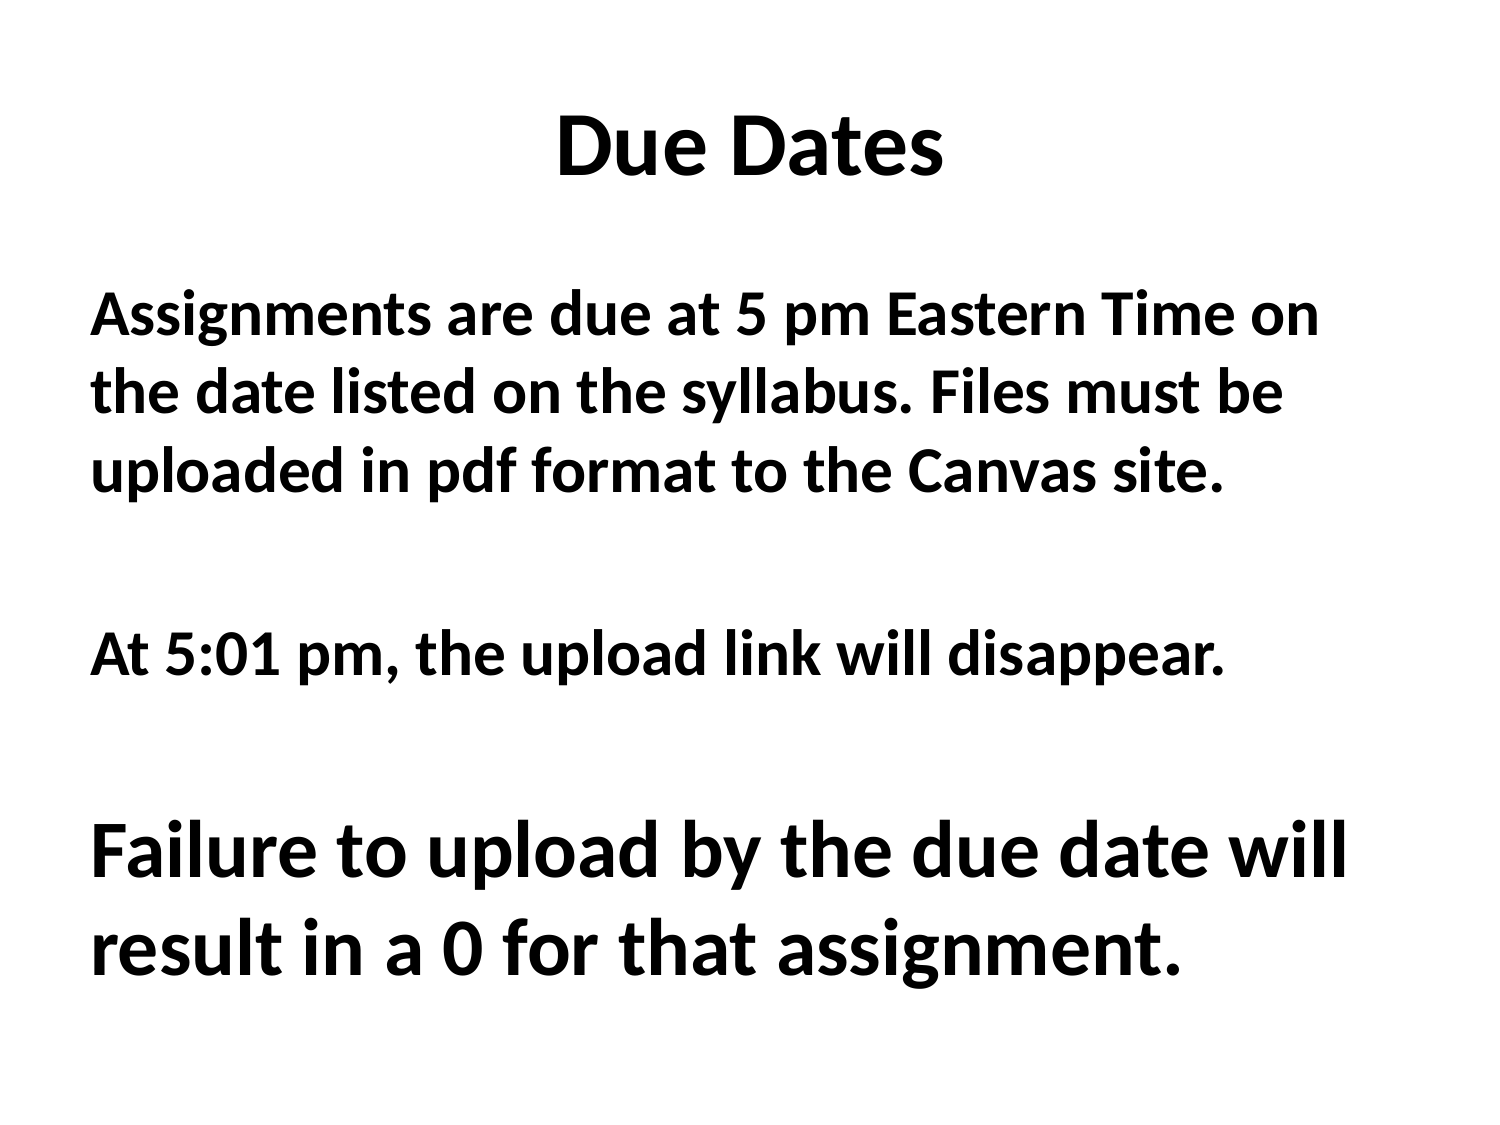

# Due Dates
Assignments are due at 5 pm Eastern Time on the date listed on the syllabus. Files must be uploaded in pdf format to the Canvas site.

At 5:01 pm, the upload link will disappear.

Failure to upload by the due date will result in a 0 for that assignment.